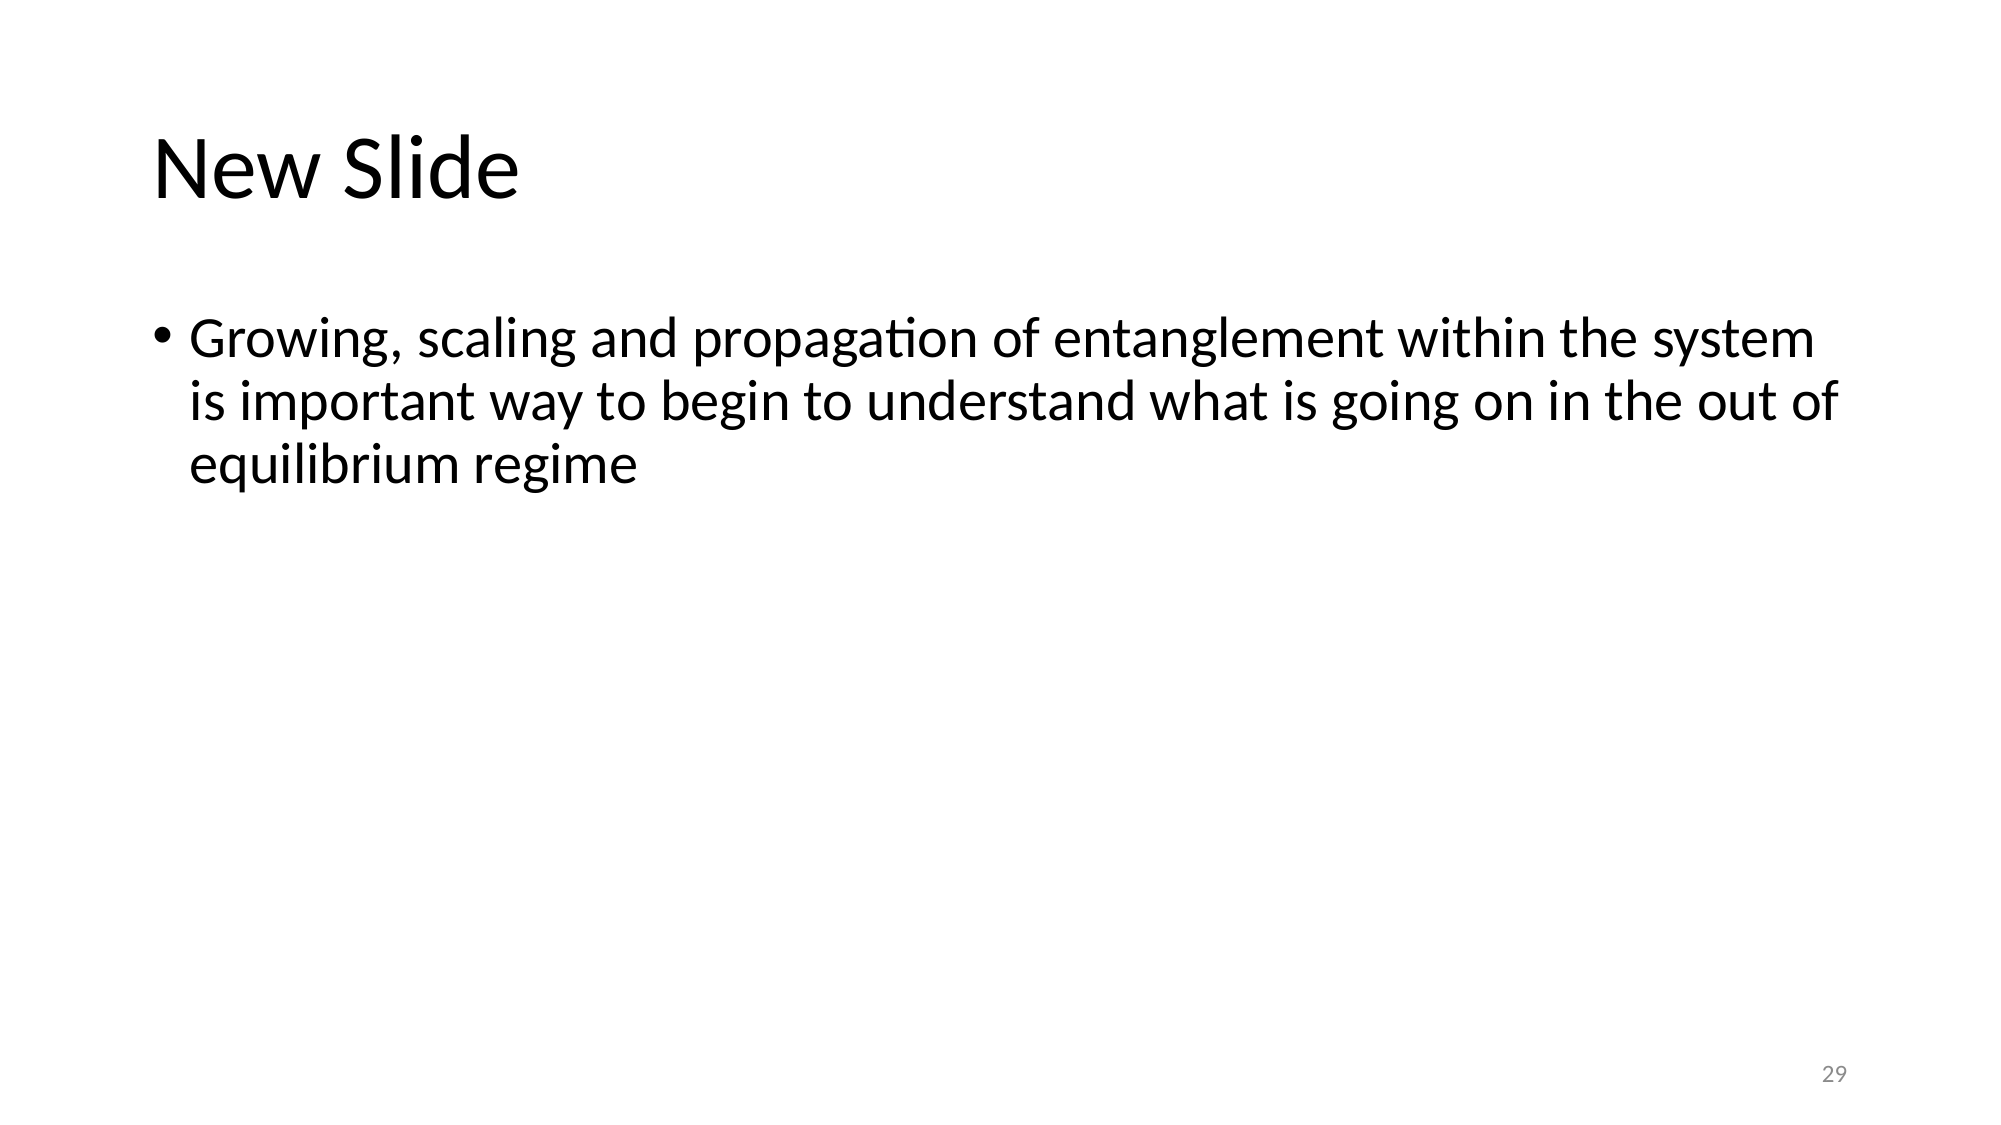

# New Slide
Growing, scaling and propagation of entanglement within the system is important way to begin to understand what is going on in the out of equilibrium regime
29